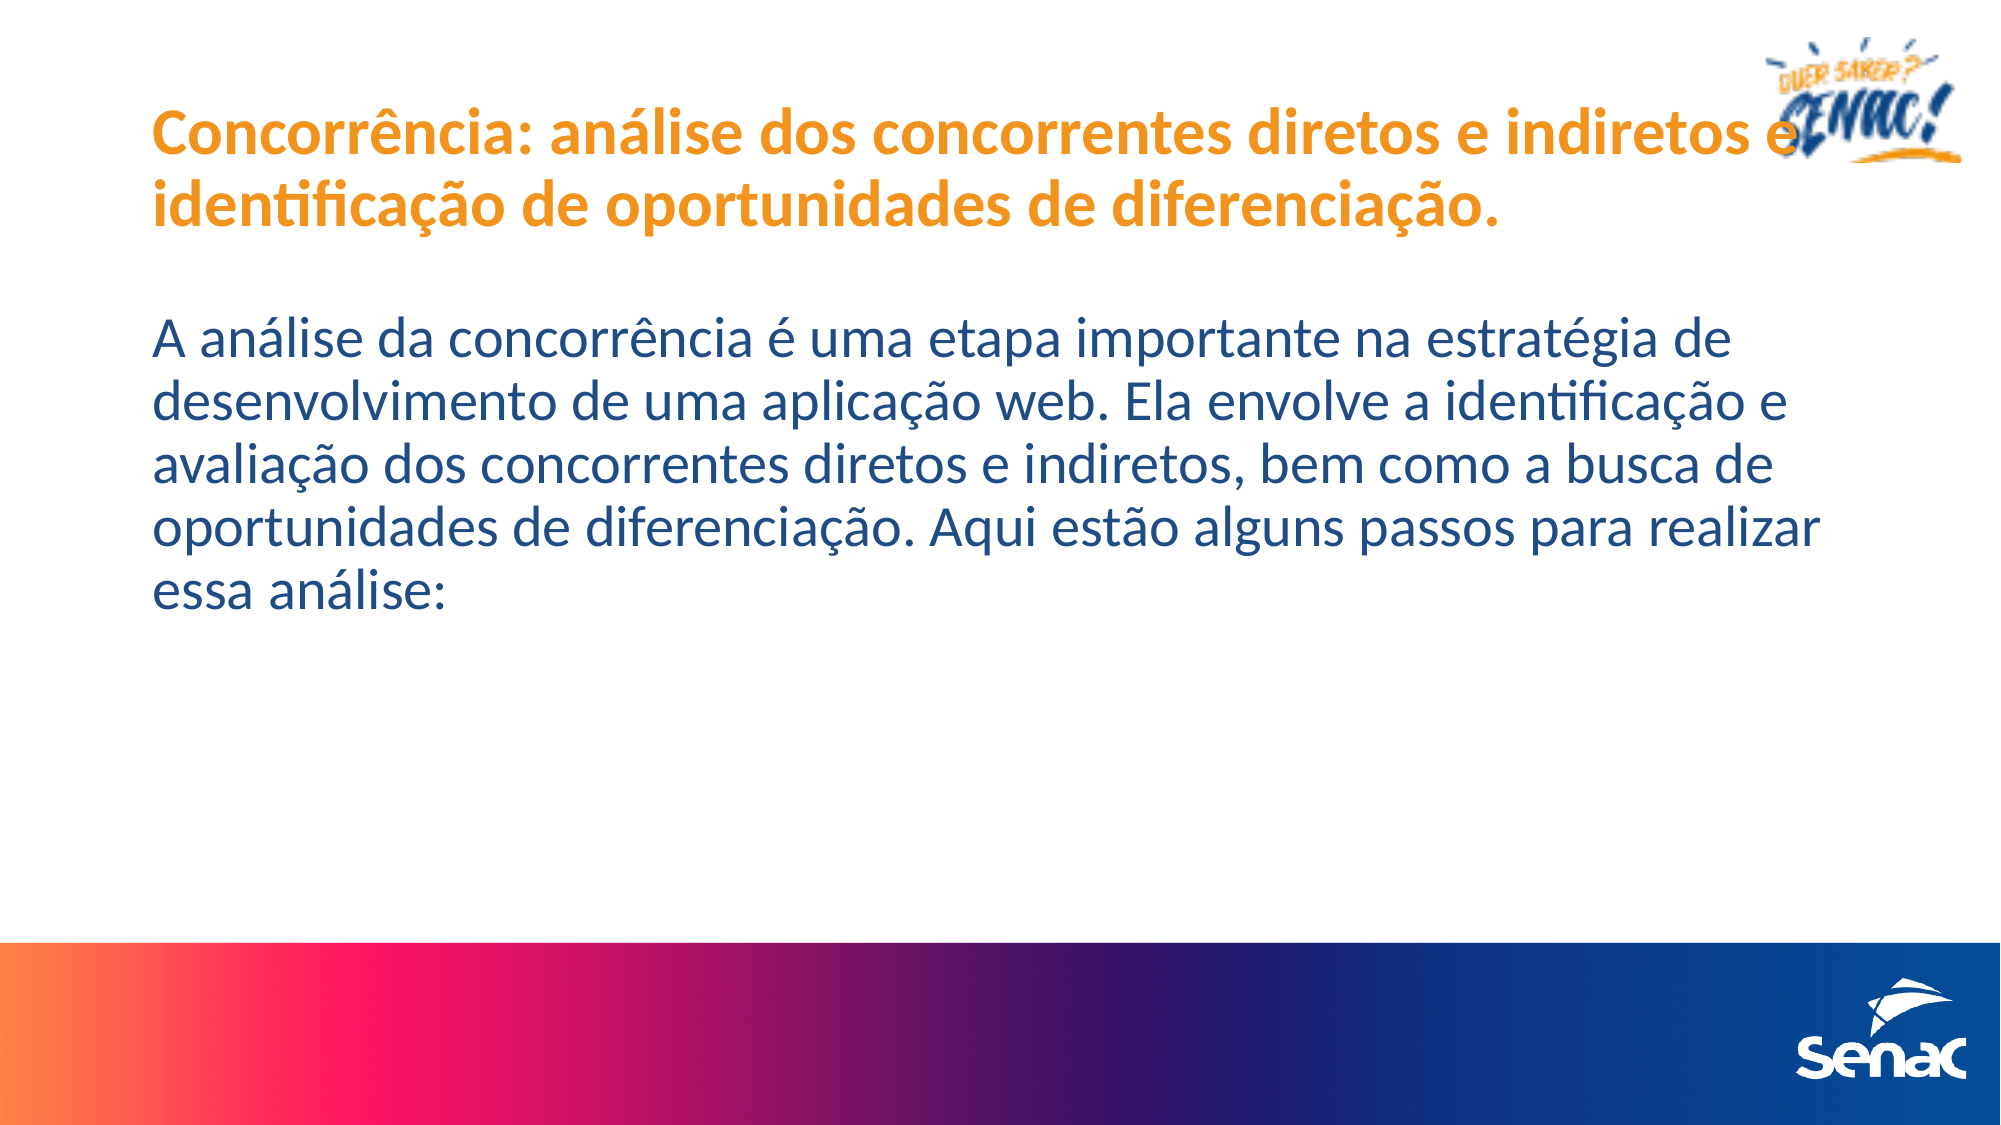

# Concorrência: análise dos concorrentes diretos e indiretos e identificação de oportunidades de diferenciação.
A análise da concorrência é uma etapa importante na estratégia de desenvolvimento de uma aplicação web. Ela envolve a identificação e avaliação dos concorrentes diretos e indiretos, bem como a busca de oportunidades de diferenciação. Aqui estão alguns passos para realizar essa análise: